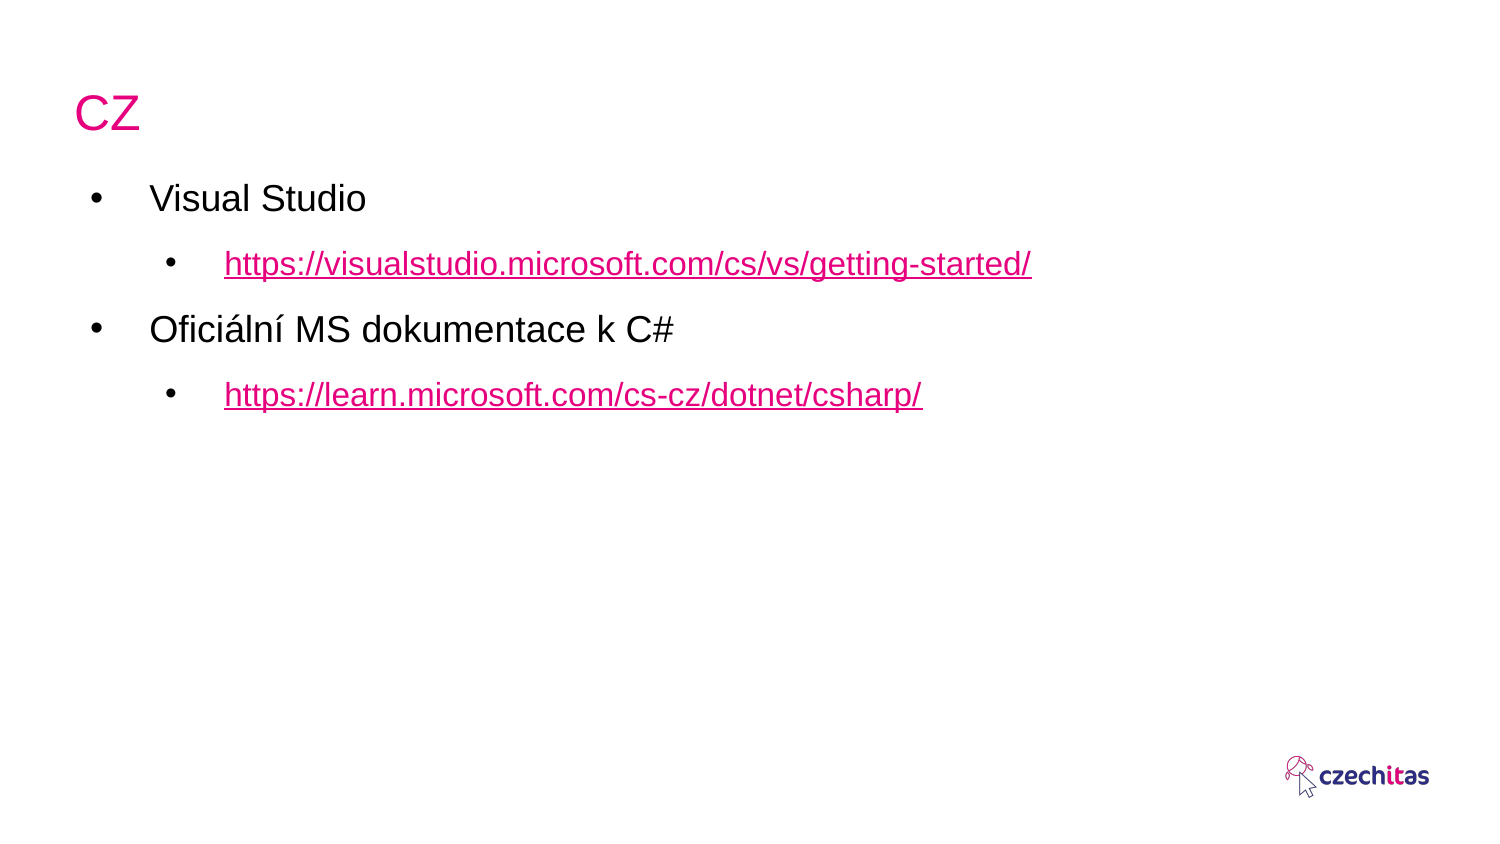

# CZ
Visual Studio
https://visualstudio.microsoft.com/cs/vs/getting-started/
Oficiální MS dokumentace k C#
https://learn.microsoft.com/cs-cz/dotnet/csharp/